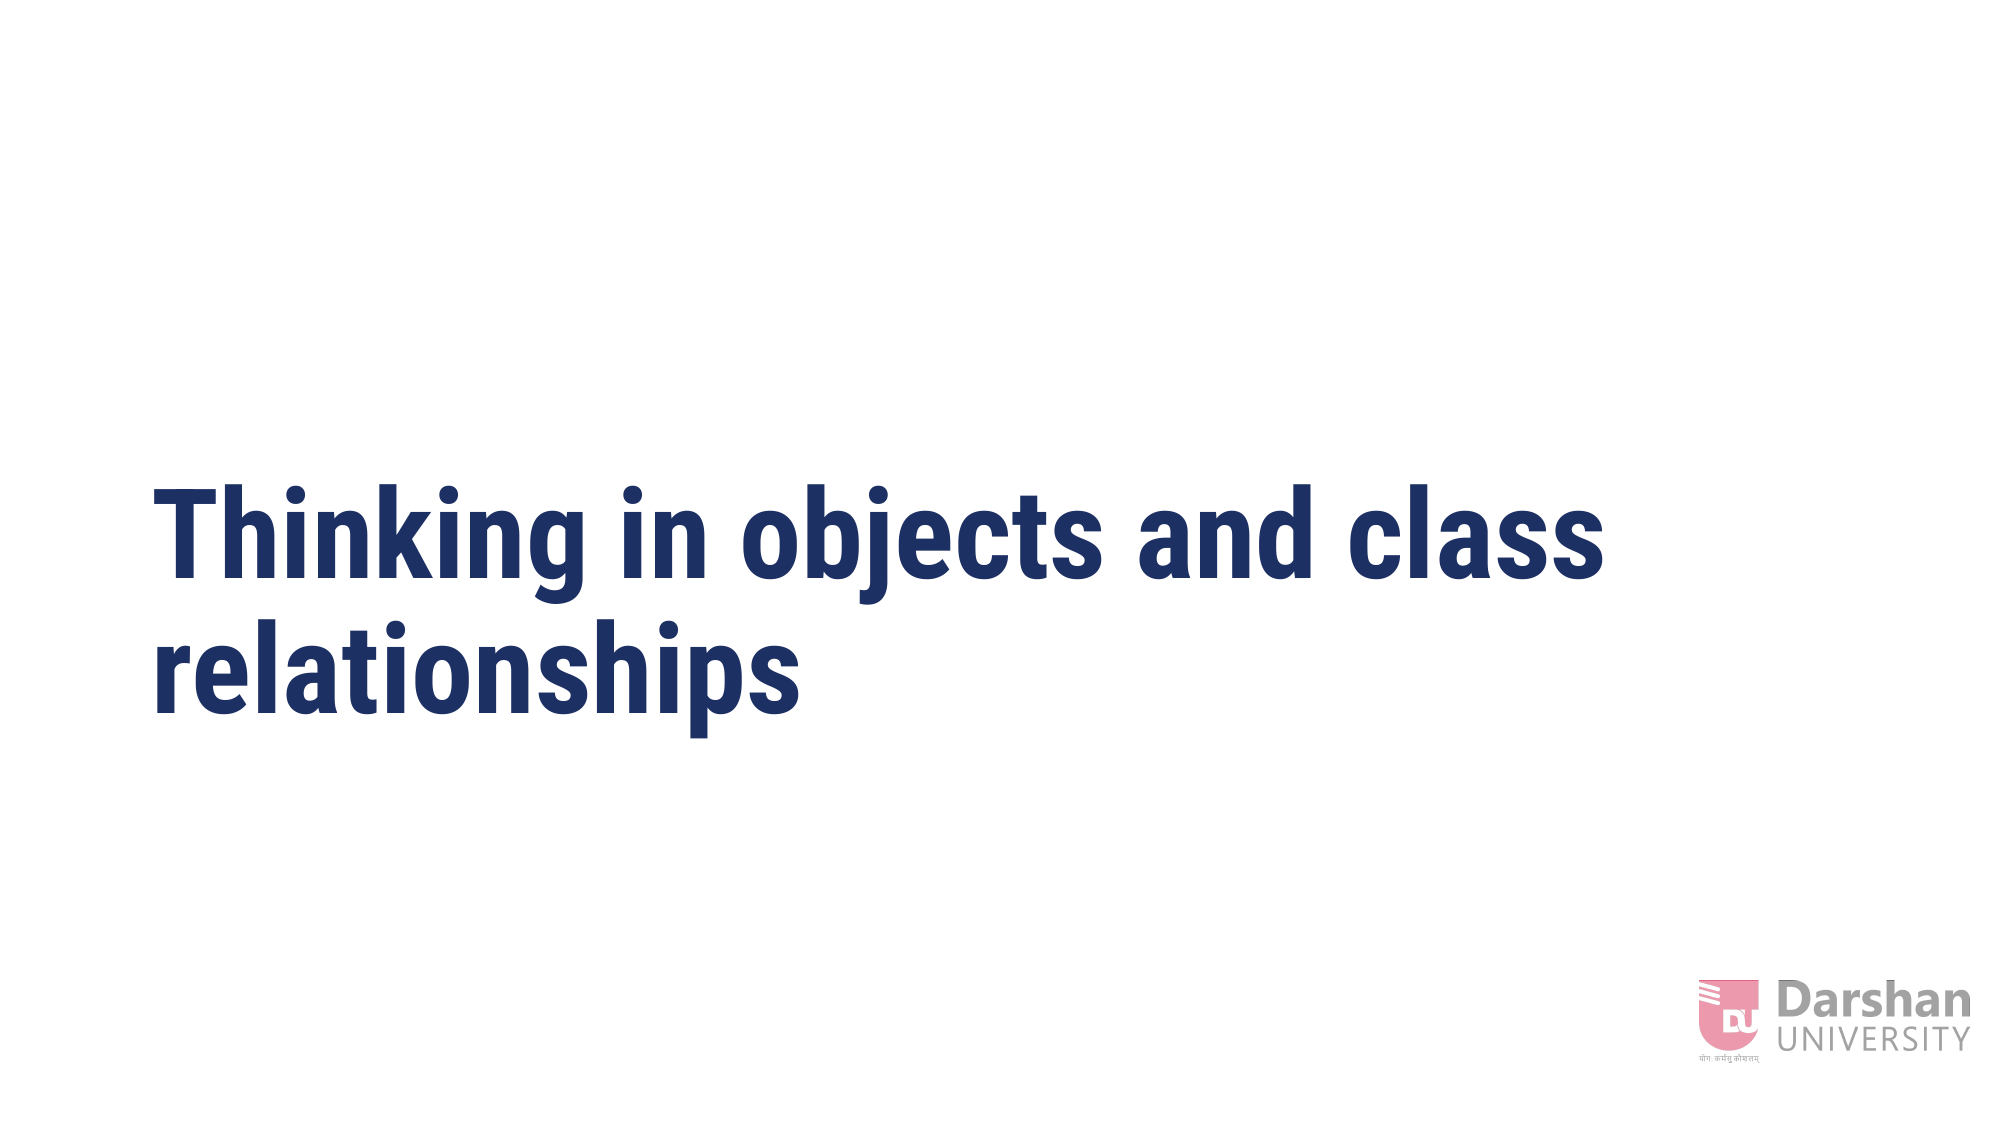

# Thinking in objects and class relationships